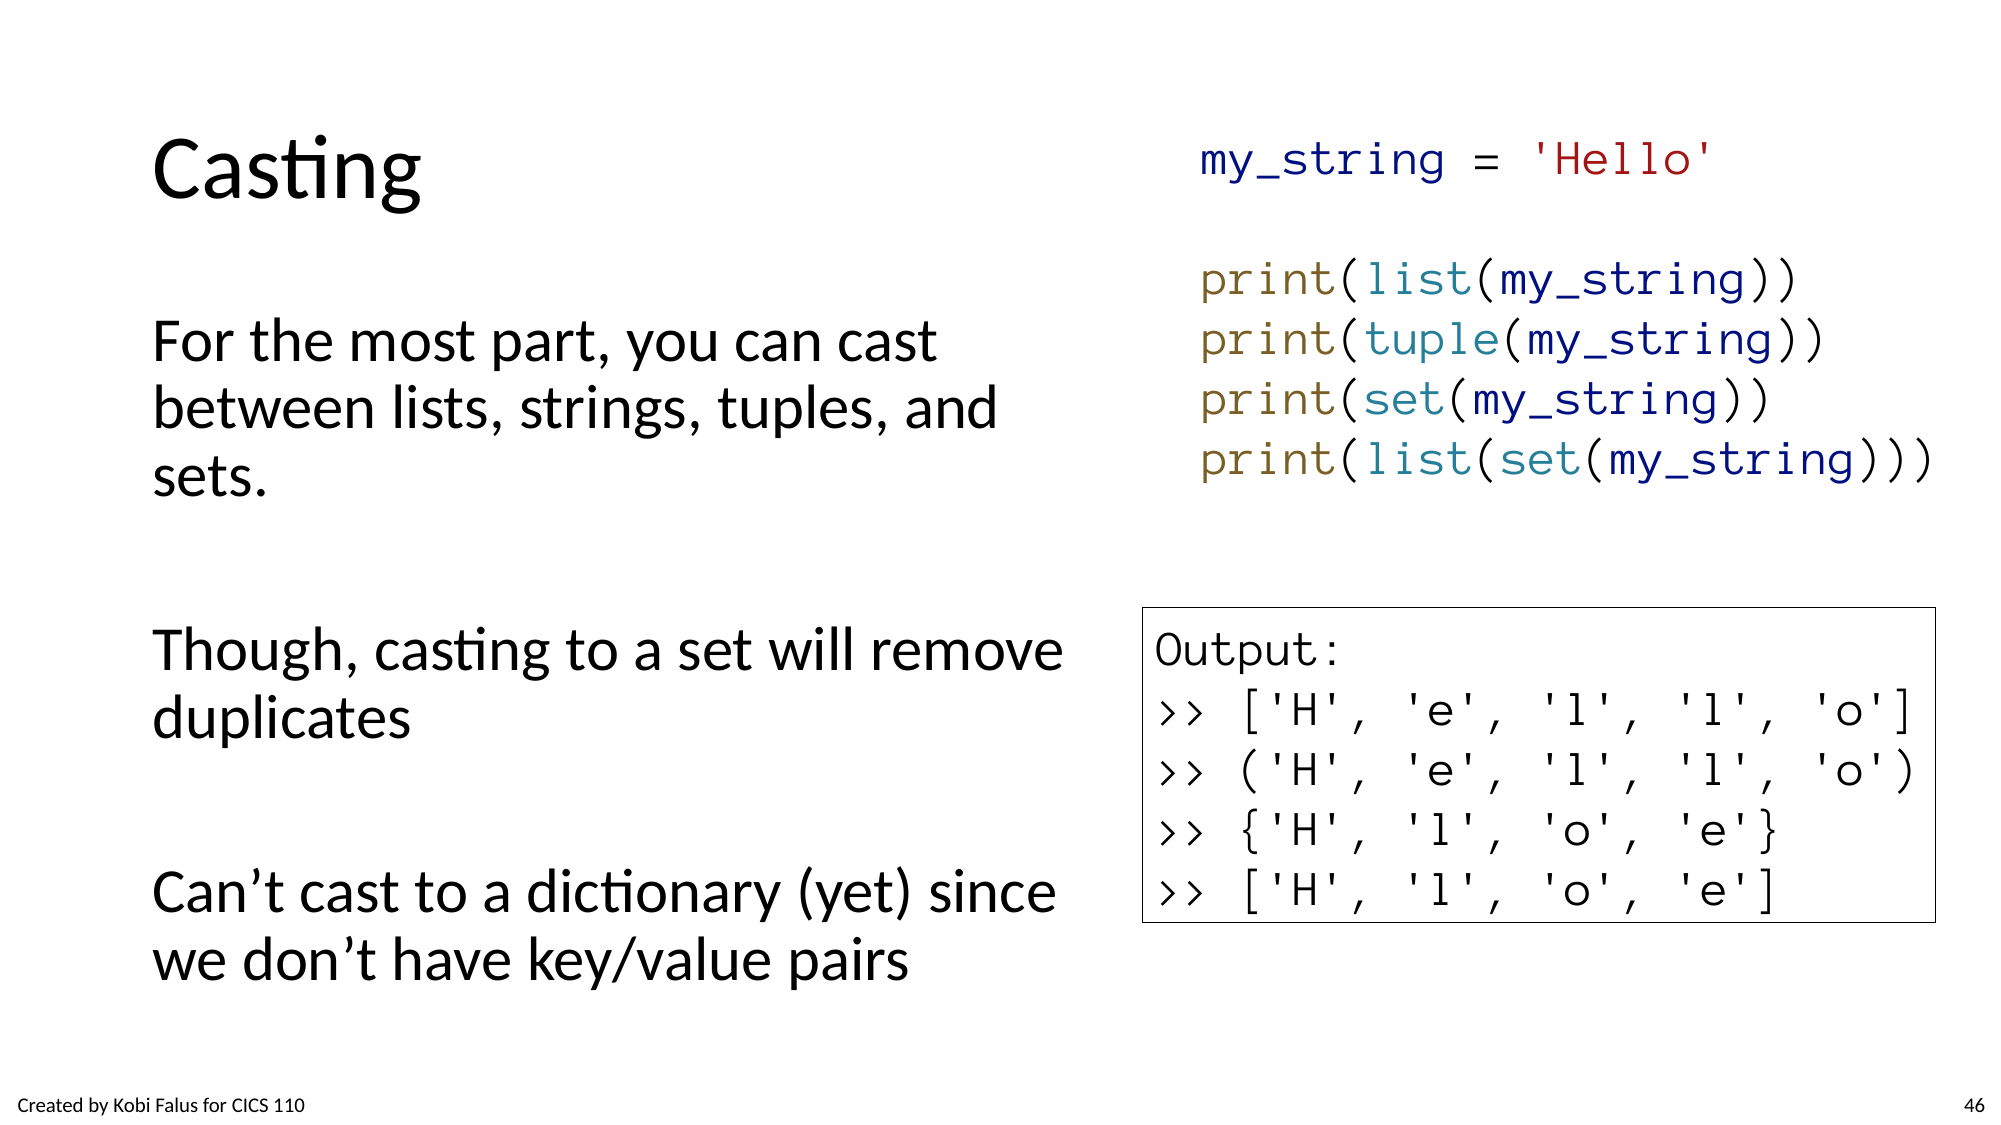

# Casting
my_string = 'Hello'
print(list(my_string))
print(tuple(my_string))
print(set(my_string))
print(list(set(my_string)))
For the most part, you can cast between lists, strings, tuples, and sets.

Though, casting to a set will remove duplicates

Can’t cast to a dictionary (yet) since we don’t have key/value pairs
Output:
>> ['H', 'e', 'l', 'l', 'o']
>> ('H', 'e', 'l', 'l', 'o')
>> {'H', 'l', 'o', 'e'}
>> ['H', 'l', 'o', 'e']